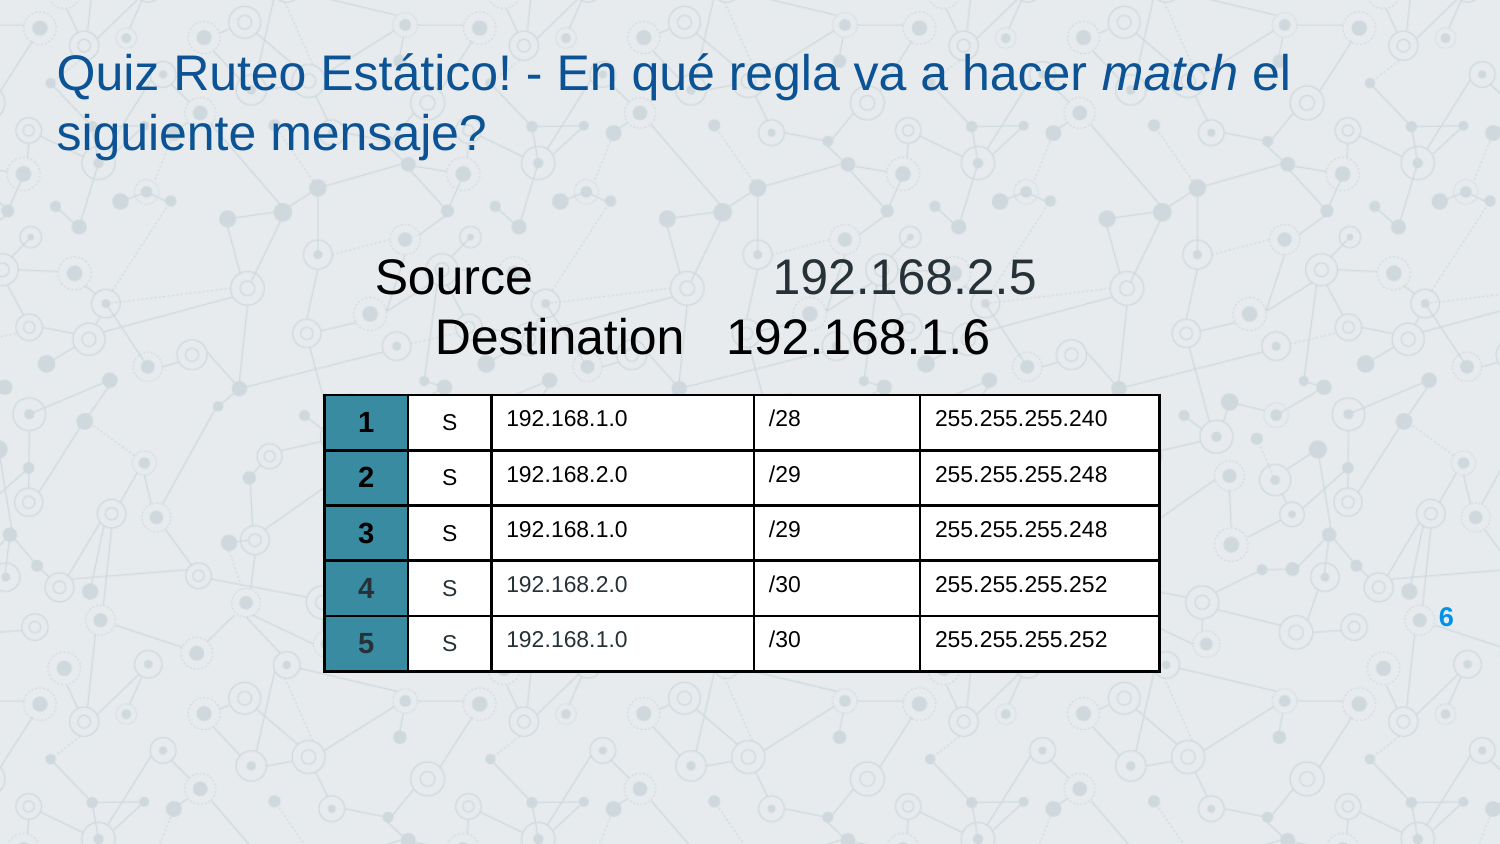

Quiz Ruteo Estático! - En qué regla va a hacer match el siguiente mensaje?
Source 	       192.168.2.5
Destination   192.168.1.6
| 1 | S | 192.168.1.0 | /28 | 255.255.255.240 |
| --- | --- | --- | --- | --- |
| 2 | S | 192.168.2.0 | /29 | 255.255.255.248 |
| 3 | S | 192.168.1.0 | /29 | 255.255.255.248 |
| 4 | S | 192.168.2.0 | /30 | 255.255.255.252 |
| 5 | S | 192.168.1.0 | /30 | 255.255.255.252 |
6